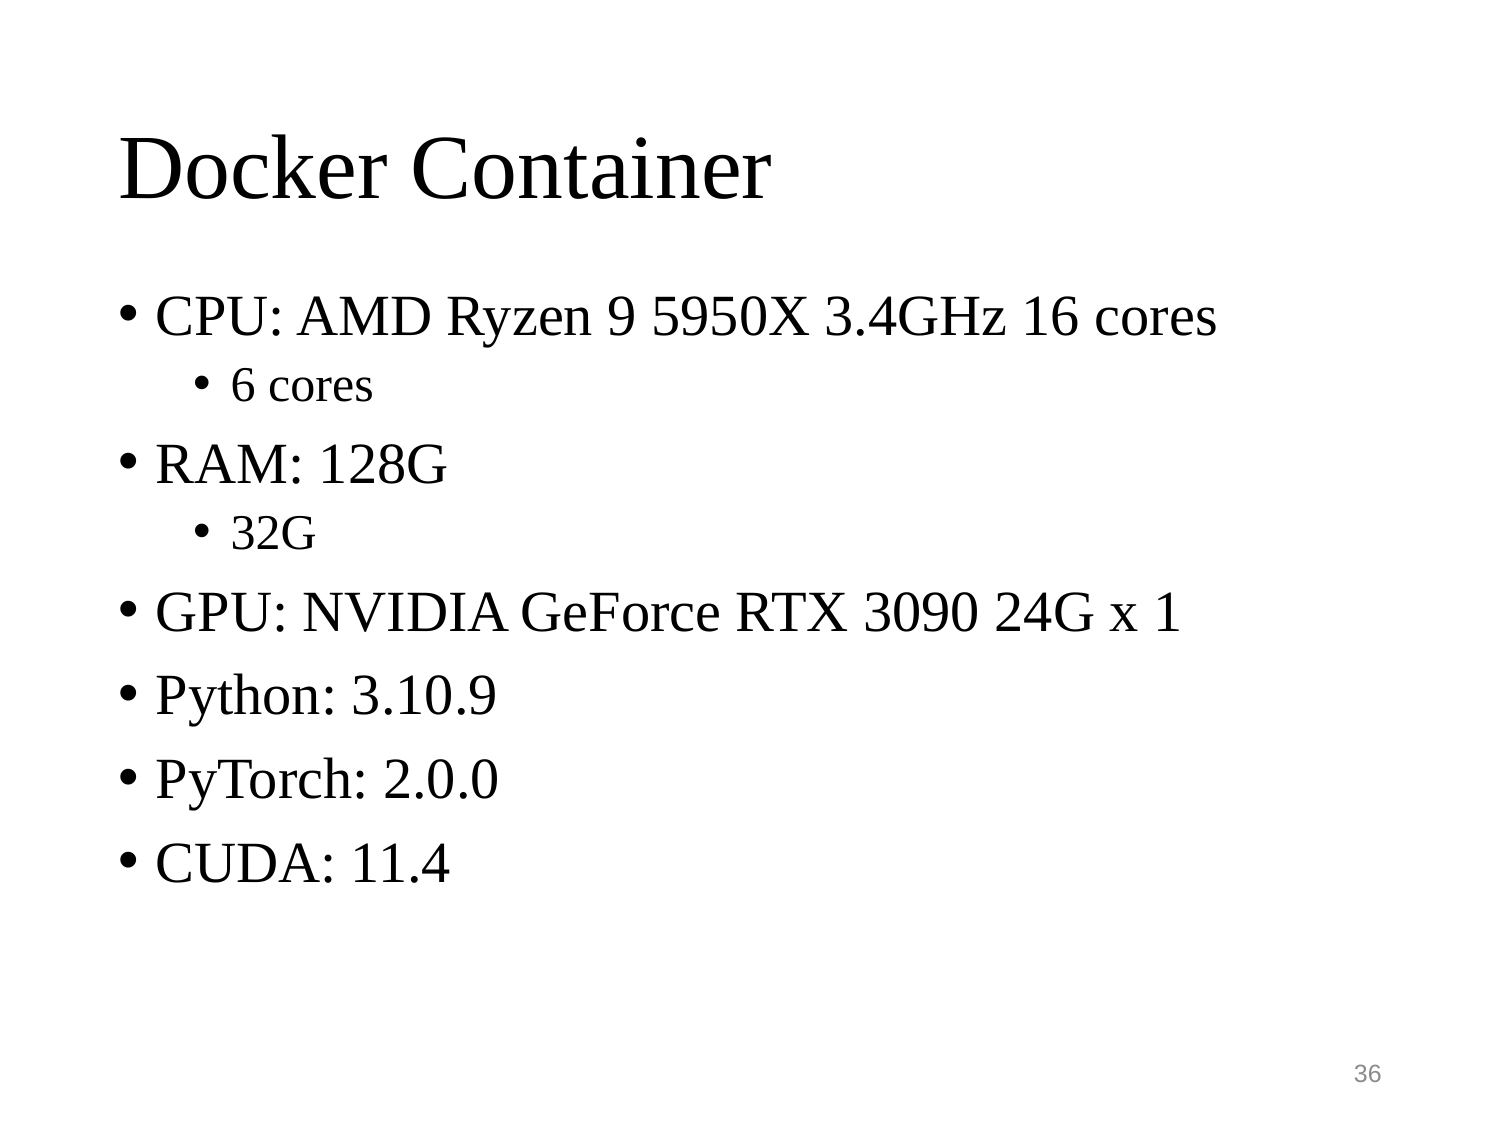

# Docker Container
CPU: AMD Ryzen 9 5950X 3.4GHz 16 cores
6 cores
RAM: 128G
32G
GPU: NVIDIA GeForce RTX 3090 24G x 1
Python: 3.10.9
PyTorch: 2.0.0
CUDA: 11.4
36